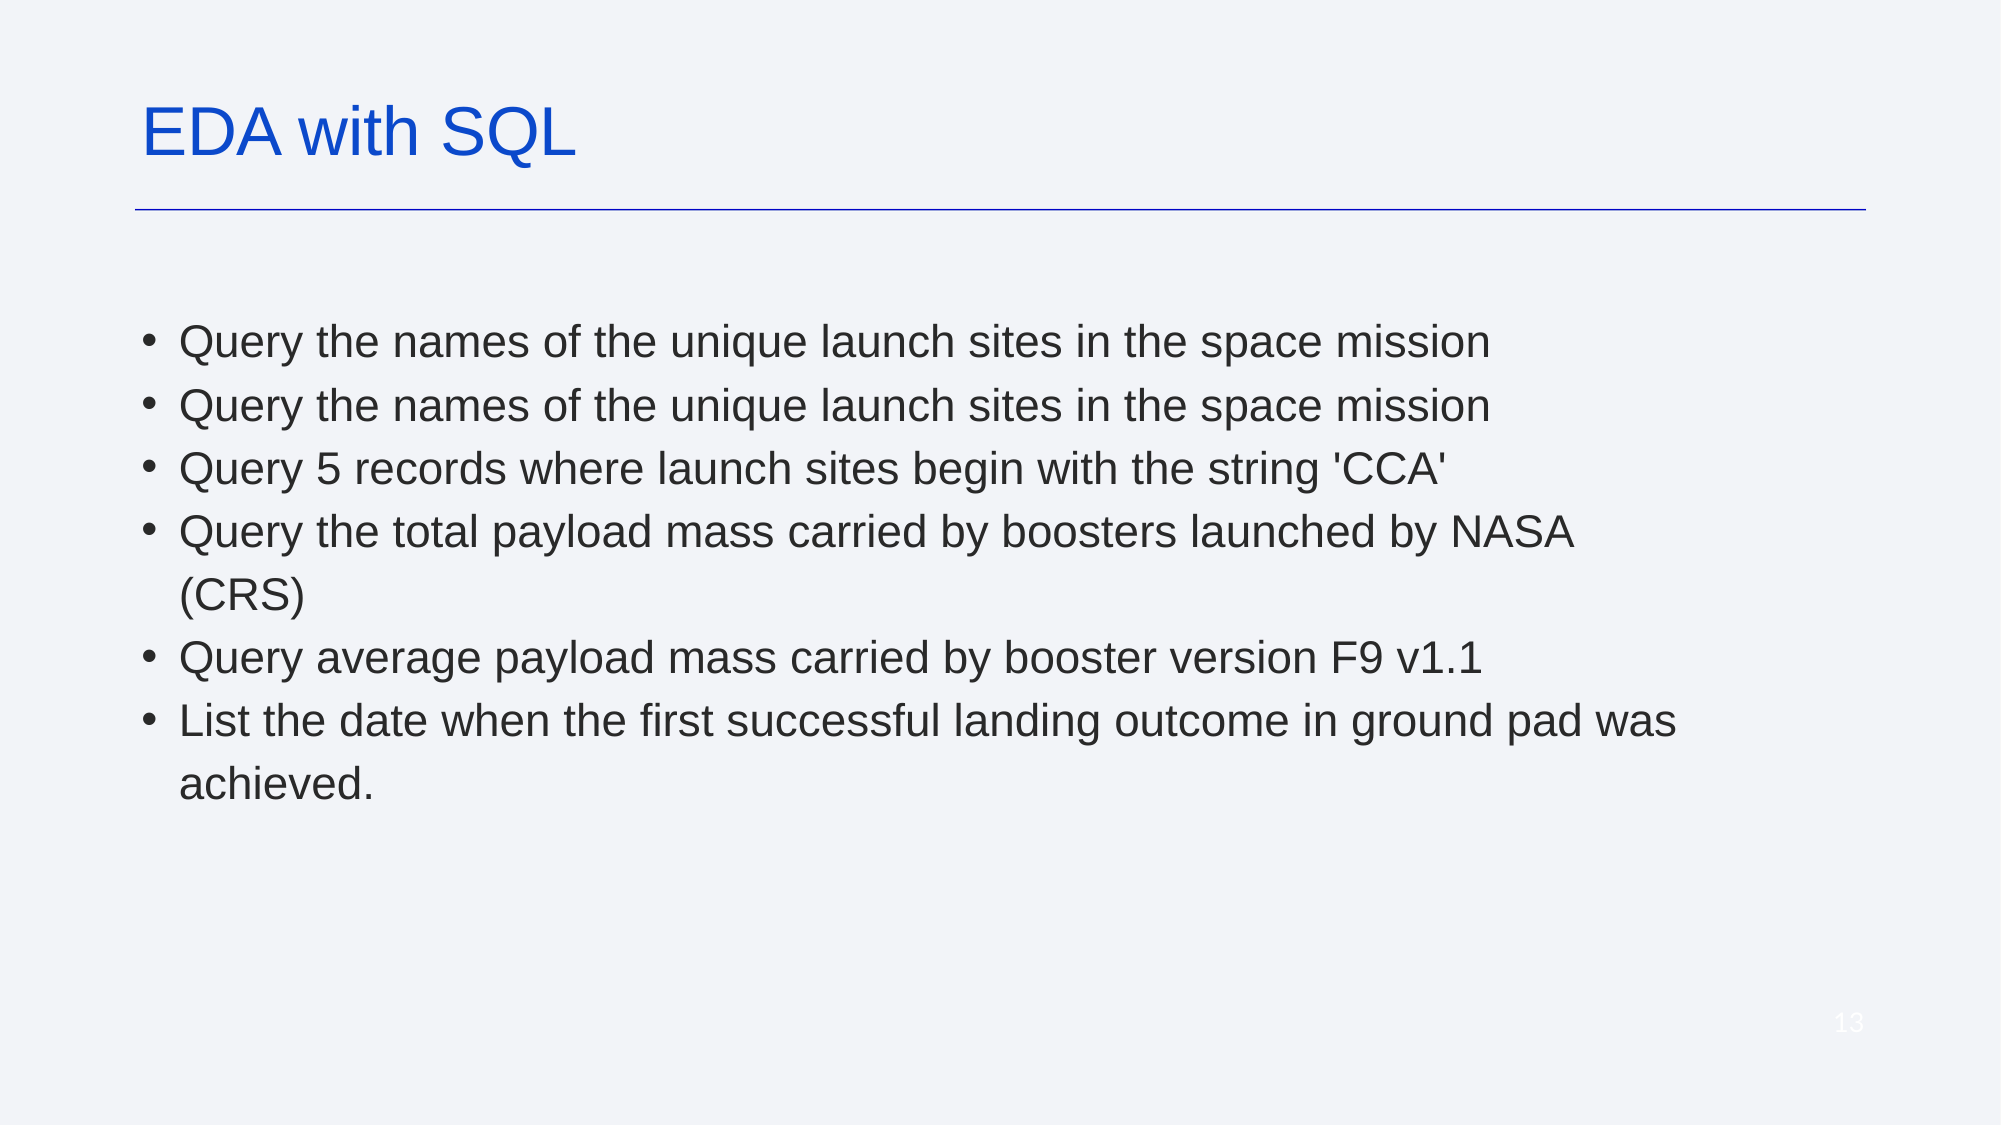

EDA with SQL
Query the names of the unique launch sites in the space mission
Query the names of the unique launch sites in the space mission
Query 5 records where launch sites begin with the string 'CCA'
Query the total payload mass carried by boosters launched by NASA (CRS)
Query average payload mass carried by booster version F9 v1.1
List the date when the first successful landing outcome in ground pad was achieved.

13